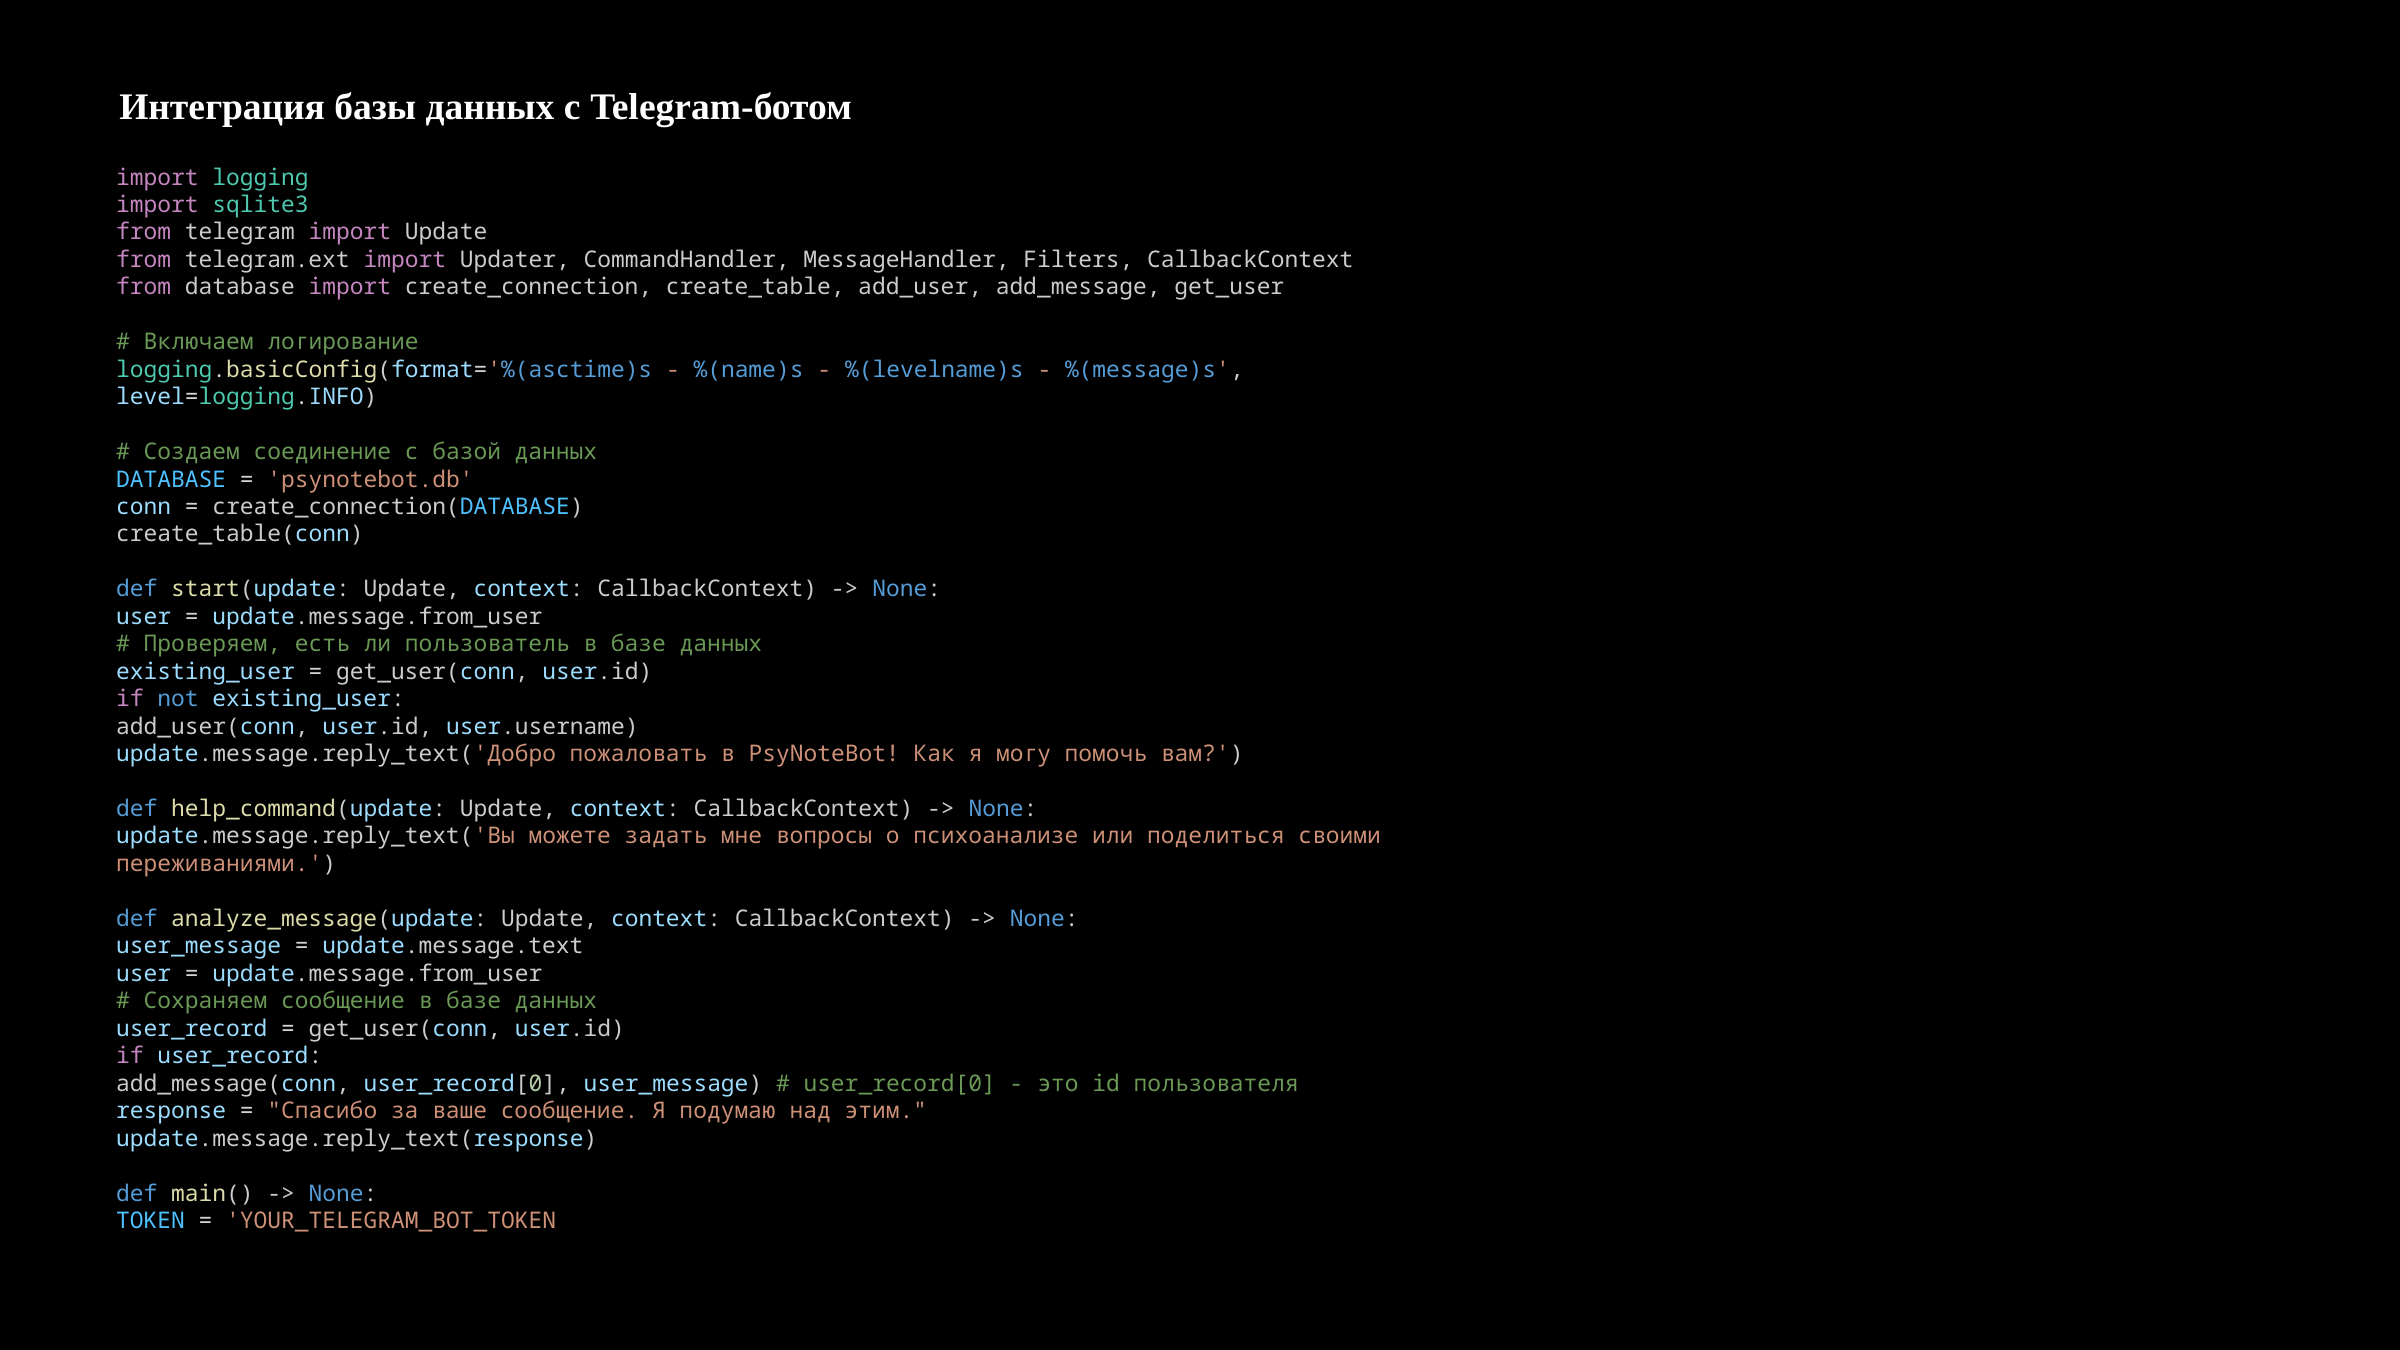

Интеграция базы данных с Telegram-ботом

import logging
import sqlite3
from telegram import Update
from telegram.ext import Updater, CommandHandler, MessageHandler, Filters, CallbackContext
from database import create_connection, create_table, add_user, add_message, get_user
# Включаем логирование
logging.basicConfig(format='%(asctime)s - %(name)s - %(levelname)s - %(message)s', level=logging.INFO)
# Создаем соединение с базой данных
DATABASE = 'psynotebot.db'
conn = create_connection(DATABASE)
create_table(conn)
def start(update: Update, context: CallbackContext) -> None:
user = update.message.from_user
# Проверяем, есть ли пользователь в базе данных
existing_user = get_user(conn, user.id)
if not existing_user:
add_user(conn, user.id, user.username)
update.message.reply_text('Добро пожаловать в PsyNoteBot! Как я могу помочь вам?')
def help_command(update: Update, context: CallbackContext) -> None:
update.message.reply_text('Вы можете задать мне вопросы о психоанализе или поделиться своими переживаниями.')
def analyze_message(update: Update, context: CallbackContext) -> None:
user_message = update.message.text
user = update.message.from_user
# Сохраняем сообщение в базе данных
user_record = get_user(conn, user.id)
if user_record:
add_message(conn, user_record[0], user_message) # user_record[0] - это id пользователя
response = "Спасибо за ваше сообщение. Я подумаю над этим."
update.message.reply_text(response)
def main() -> None:
TOKEN = 'YOUR_TELEGRAM_BOT_TOKEN